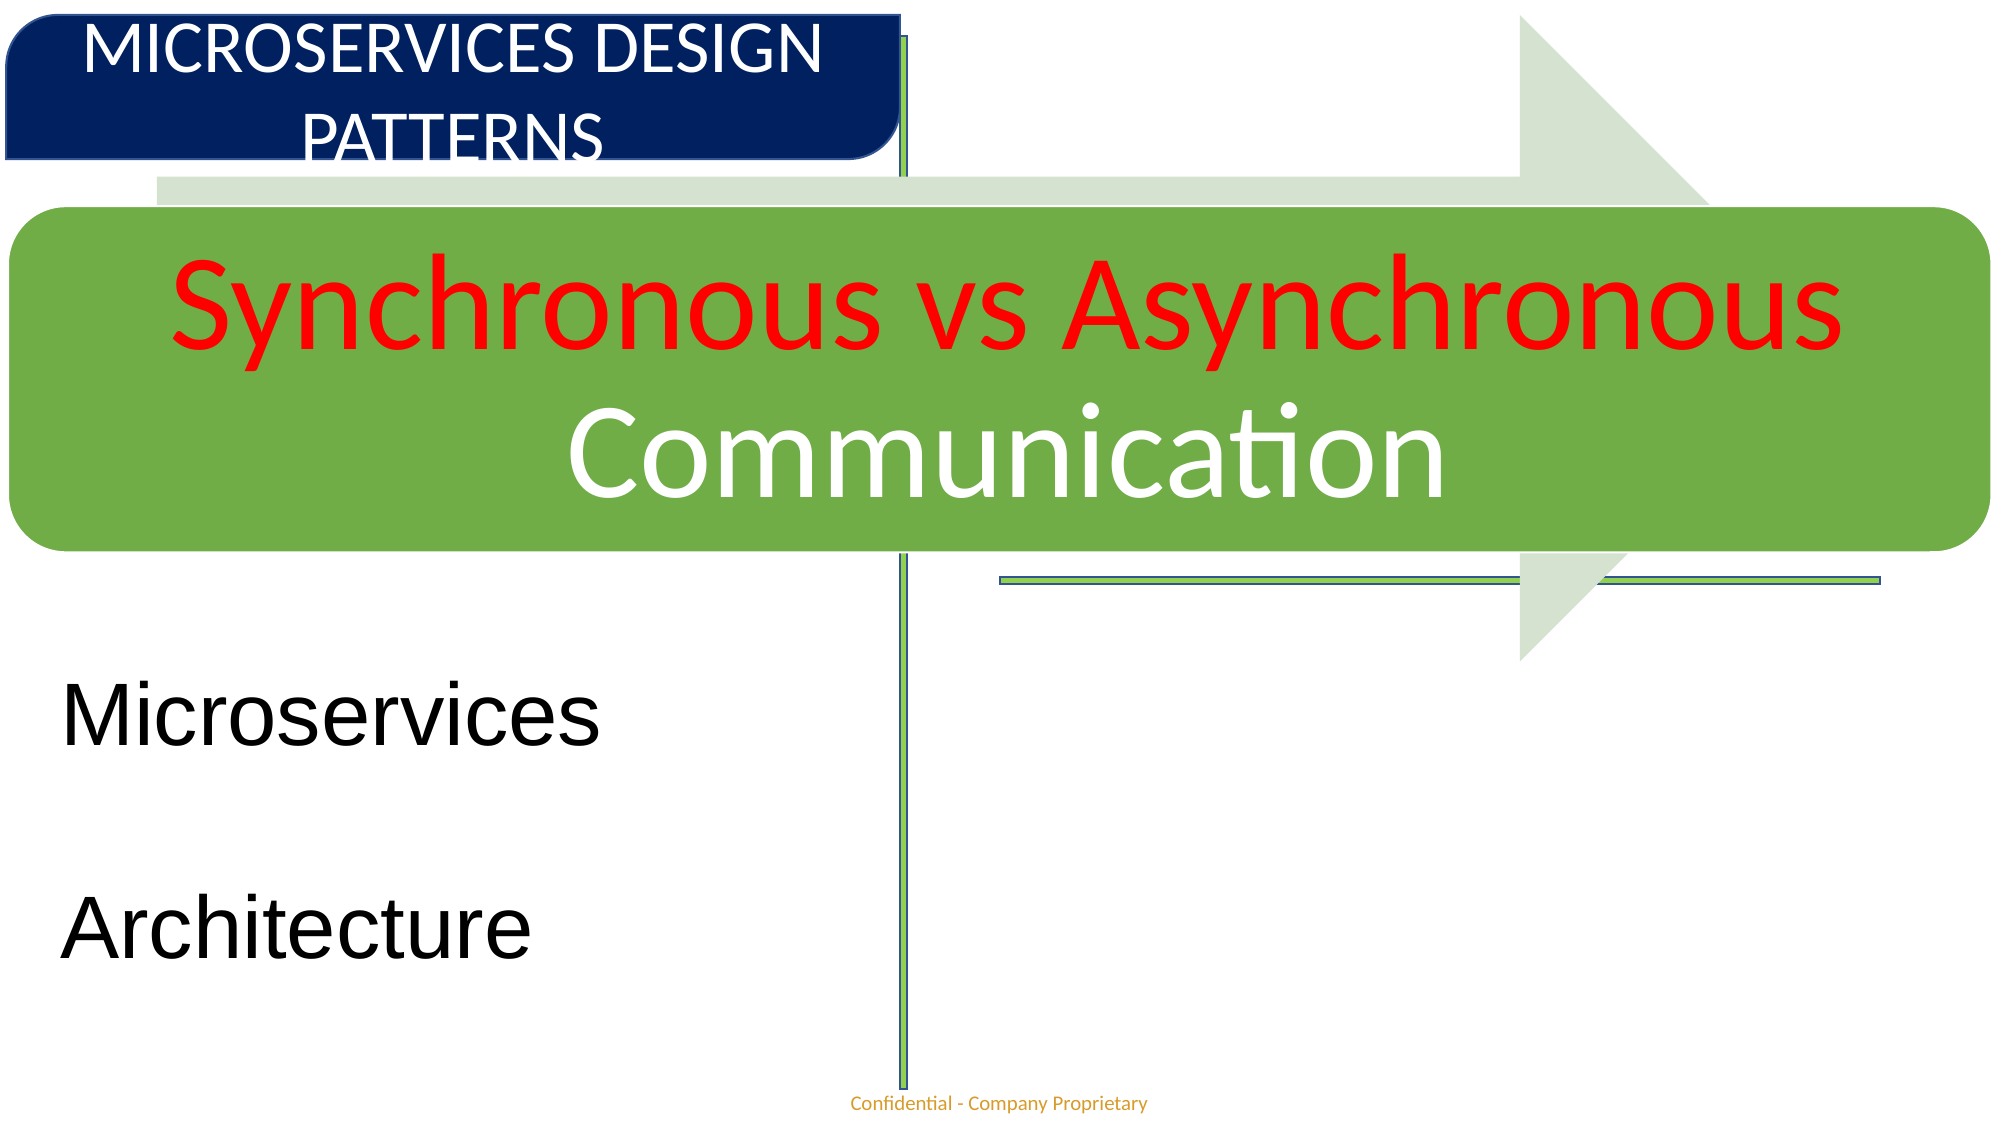

MICROSERVICES DESIGN PATTERNS
Synchronous vs Asynchronous Communication

# Microservices Architecture